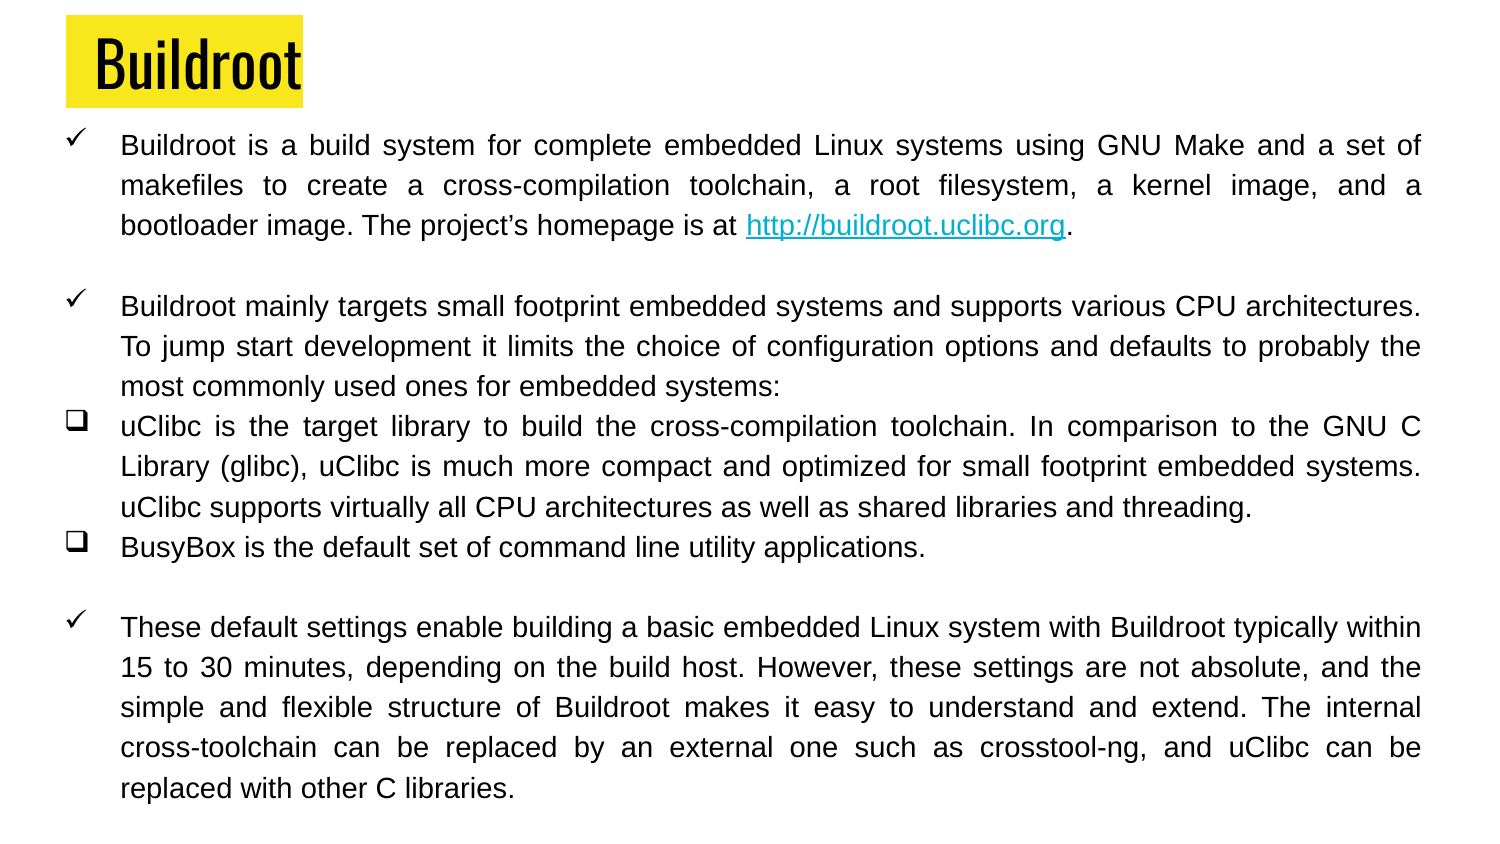

# Buildroot
Buildroot is a build system for complete embedded Linux systems using GNU Make and a set of makefiles to create a cross-compilation toolchain, a root filesystem, a kernel image, and a bootloader image. The project’s homepage is at http://buildroot.uclibc.org.

Buildroot mainly targets small footprint embedded systems and supports various CPU architectures. To jump start development it limits the choice of configuration options and defaults to probably the most commonly used ones for embedded systems:
uClibc is the target library to build the cross-compilation toolchain. In comparison to the GNU C Library (glibc), uClibc is much more compact and optimized for small footprint embedded systems. uClibc supports virtually all CPU architectures as well as shared libraries and threading.
BusyBox is the default set of command line utility applications.

These default settings enable building a basic embedded Linux system with Buildroot typically within 15 to 30 minutes, depending on the build host. However, these settings are not absolute, and the simple and flexible structure of Buildroot makes it easy to understand and extend. The internal cross-toolchain can be replaced by an external one such as crosstool-ng, and uClibc can be replaced with other C libraries.